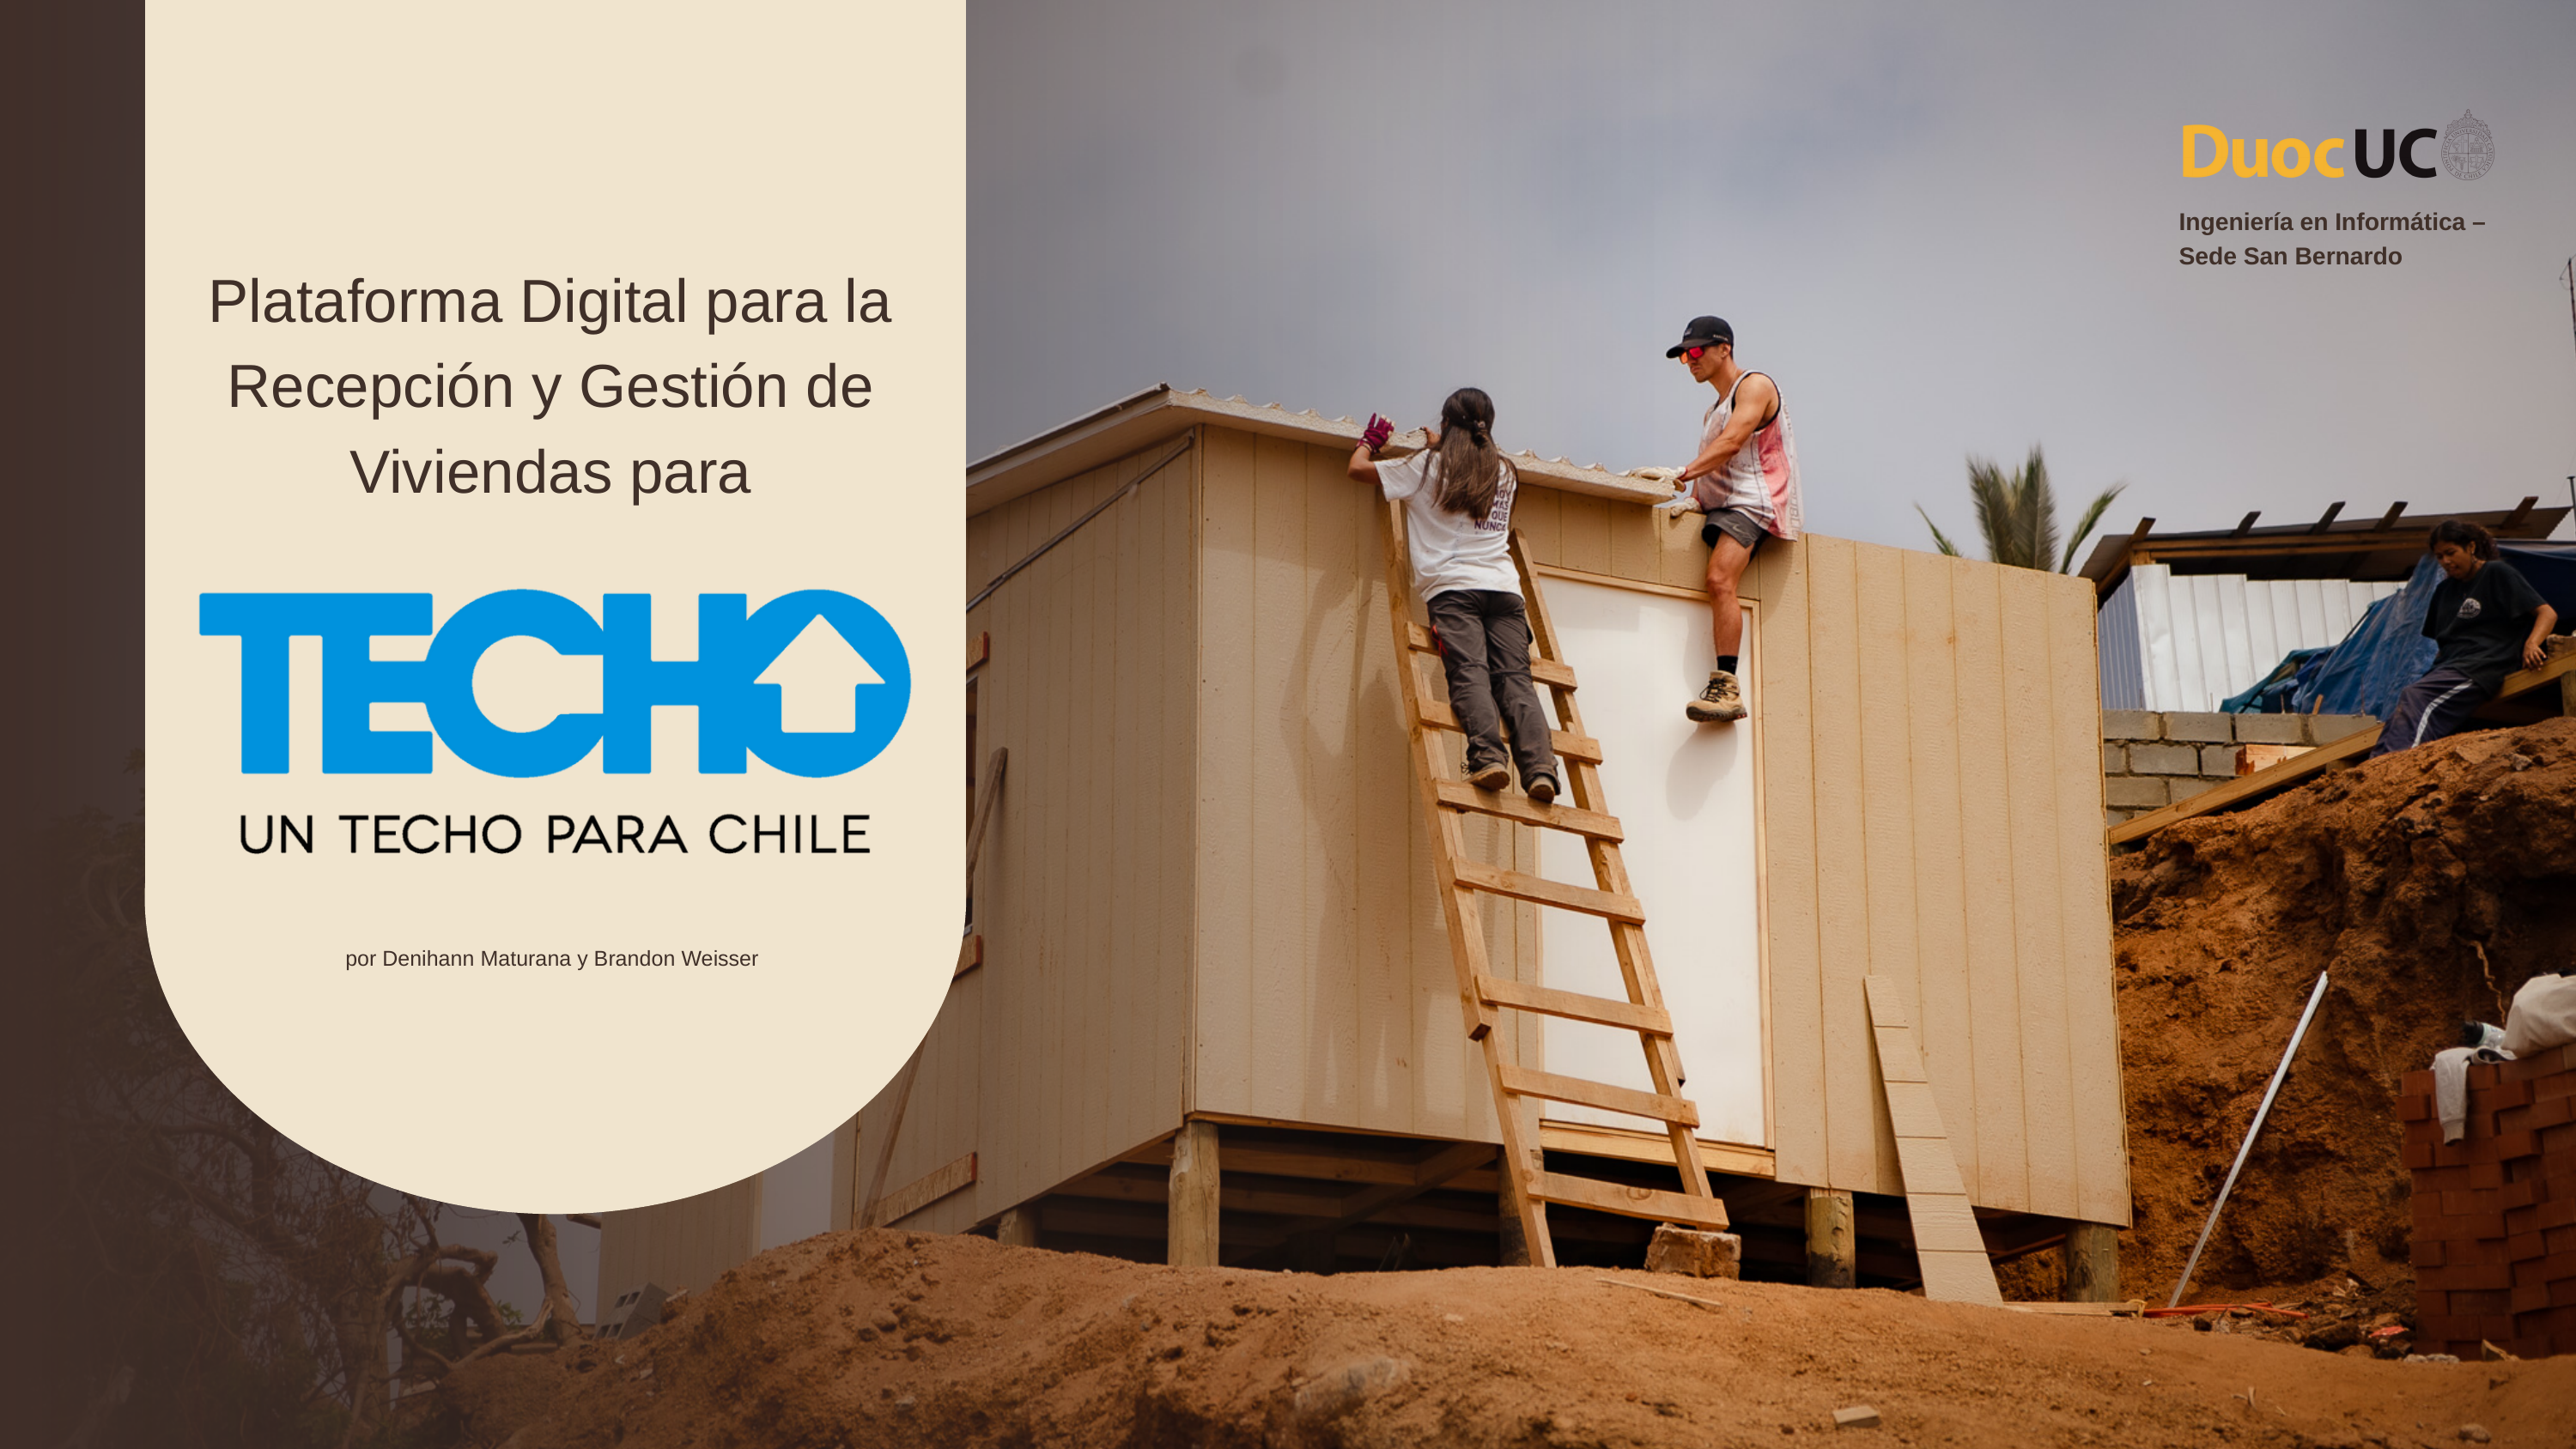

Ingeniería en Informática – Sede San Bernardo
Plataforma Digital para la Recepción y Gestión de Viviendas para

por Denihann Maturana y Brandon Weisser